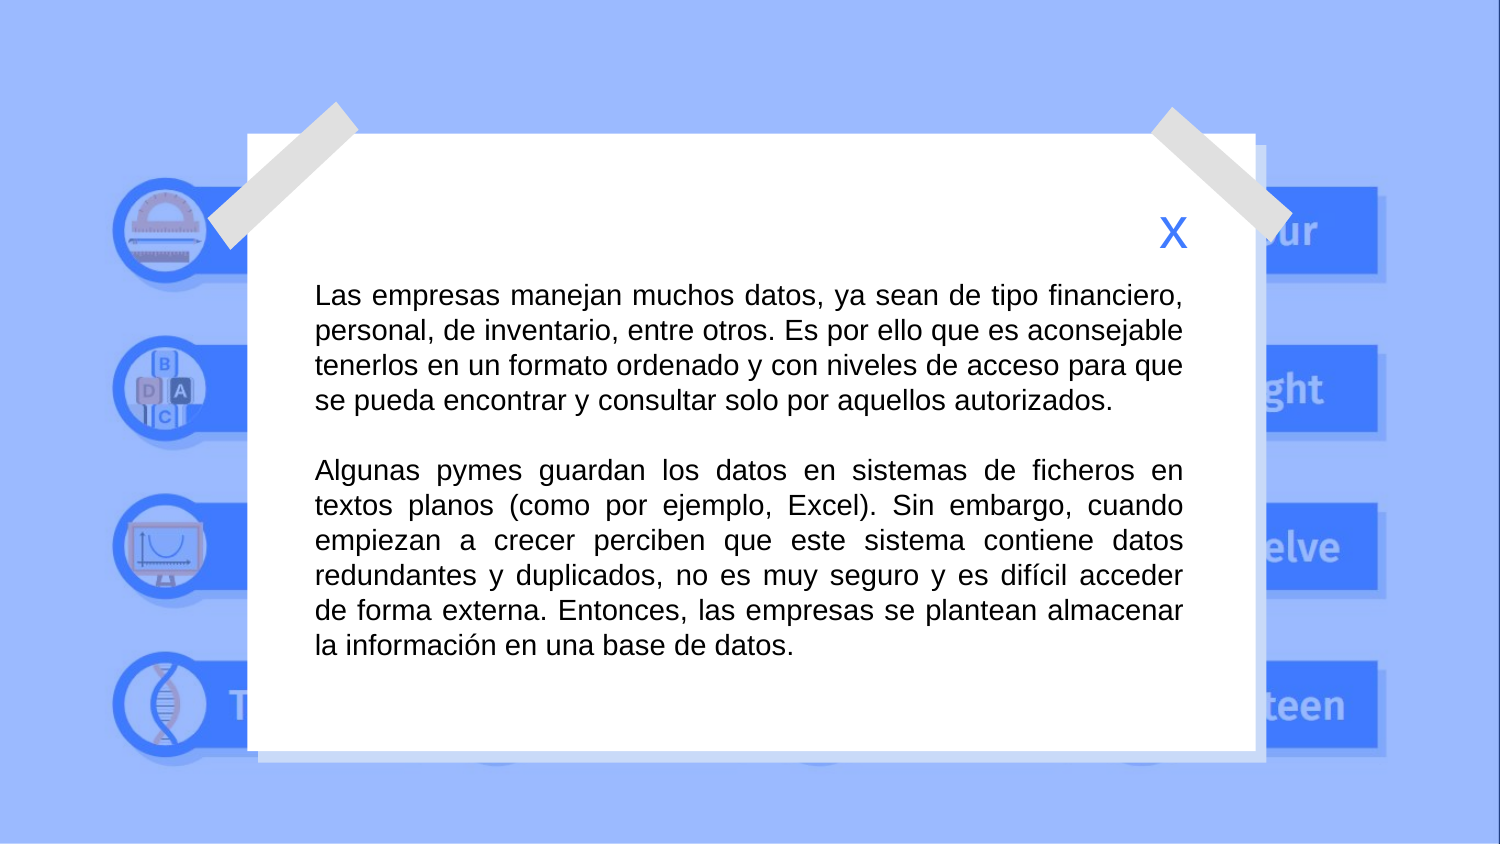

x
Las empresas manejan muchos datos, ya sean de tipo financiero, personal, de inventario, entre otros. Es por ello que es aconsejable tenerlos en un formato ordenado y con niveles de acceso para que se pueda encontrar y consultar solo por aquellos autorizados.

Algunas pymes guardan los datos en sistemas de ficheros en textos planos (como por ejemplo, Excel). Sin embargo, cuando empiezan a crecer perciben que este sistema contiene datos redundantes y duplicados, no es muy seguro y es difícil acceder de forma externa. Entonces, las empresas se plantean almacenar la información en una base de datos.